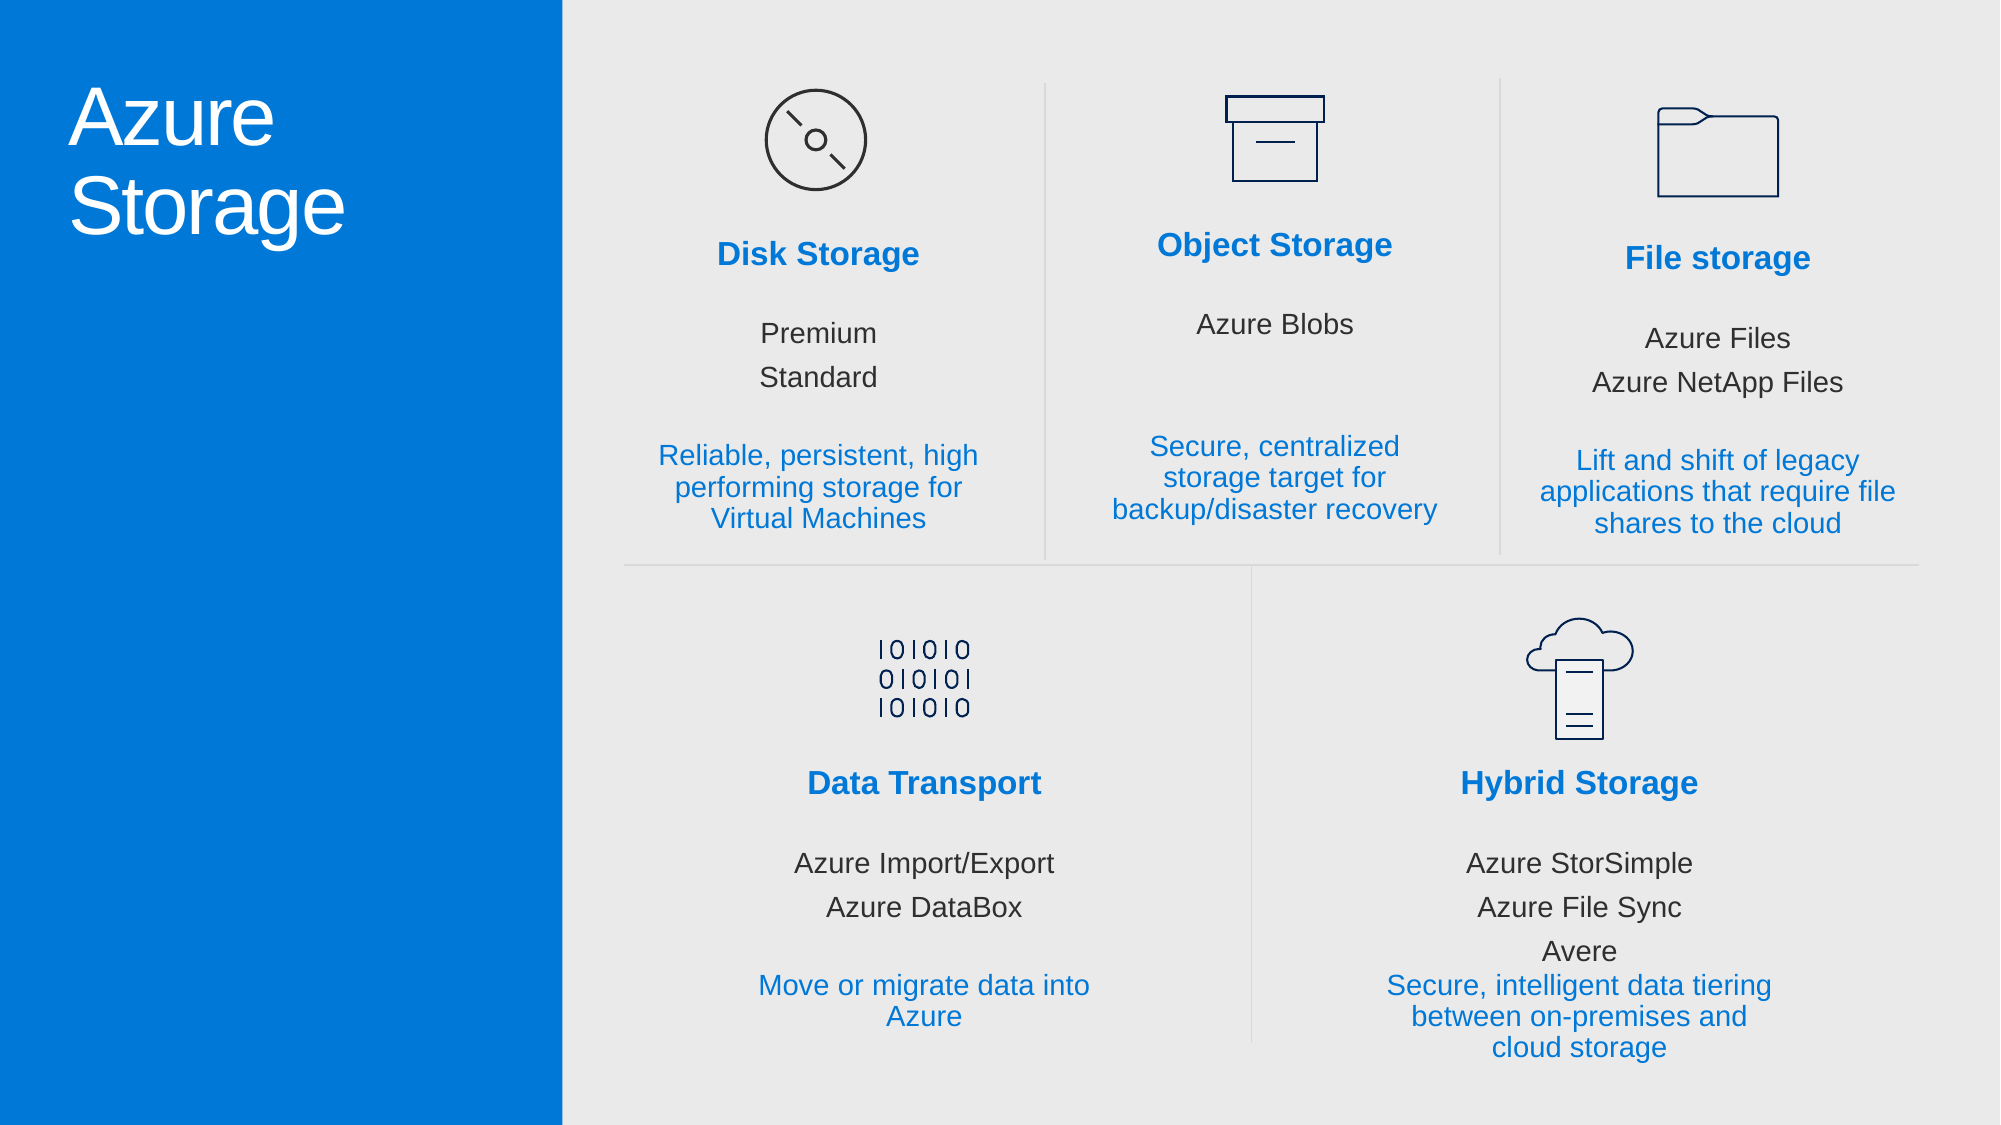

# Azure Storage

Object Storage
Disk Storage
File storage
Azure Blobs

Premium
Standard
Azure Files
Azure NetApp Files

Secure, centralized storage target for backup/disaster recovery
Reliable, persistent, high performing storage for Virtual Machines
Lift and shift of legacy applications that require file shares to the cloud

Data Transport
Hybrid Storage
Azure Import/Export
Azure DataBox

Azure StorSimple
Azure File Sync
Avere

Move or migrate data into Azure
Secure, intelligent data tiering between on-premises and cloud storage